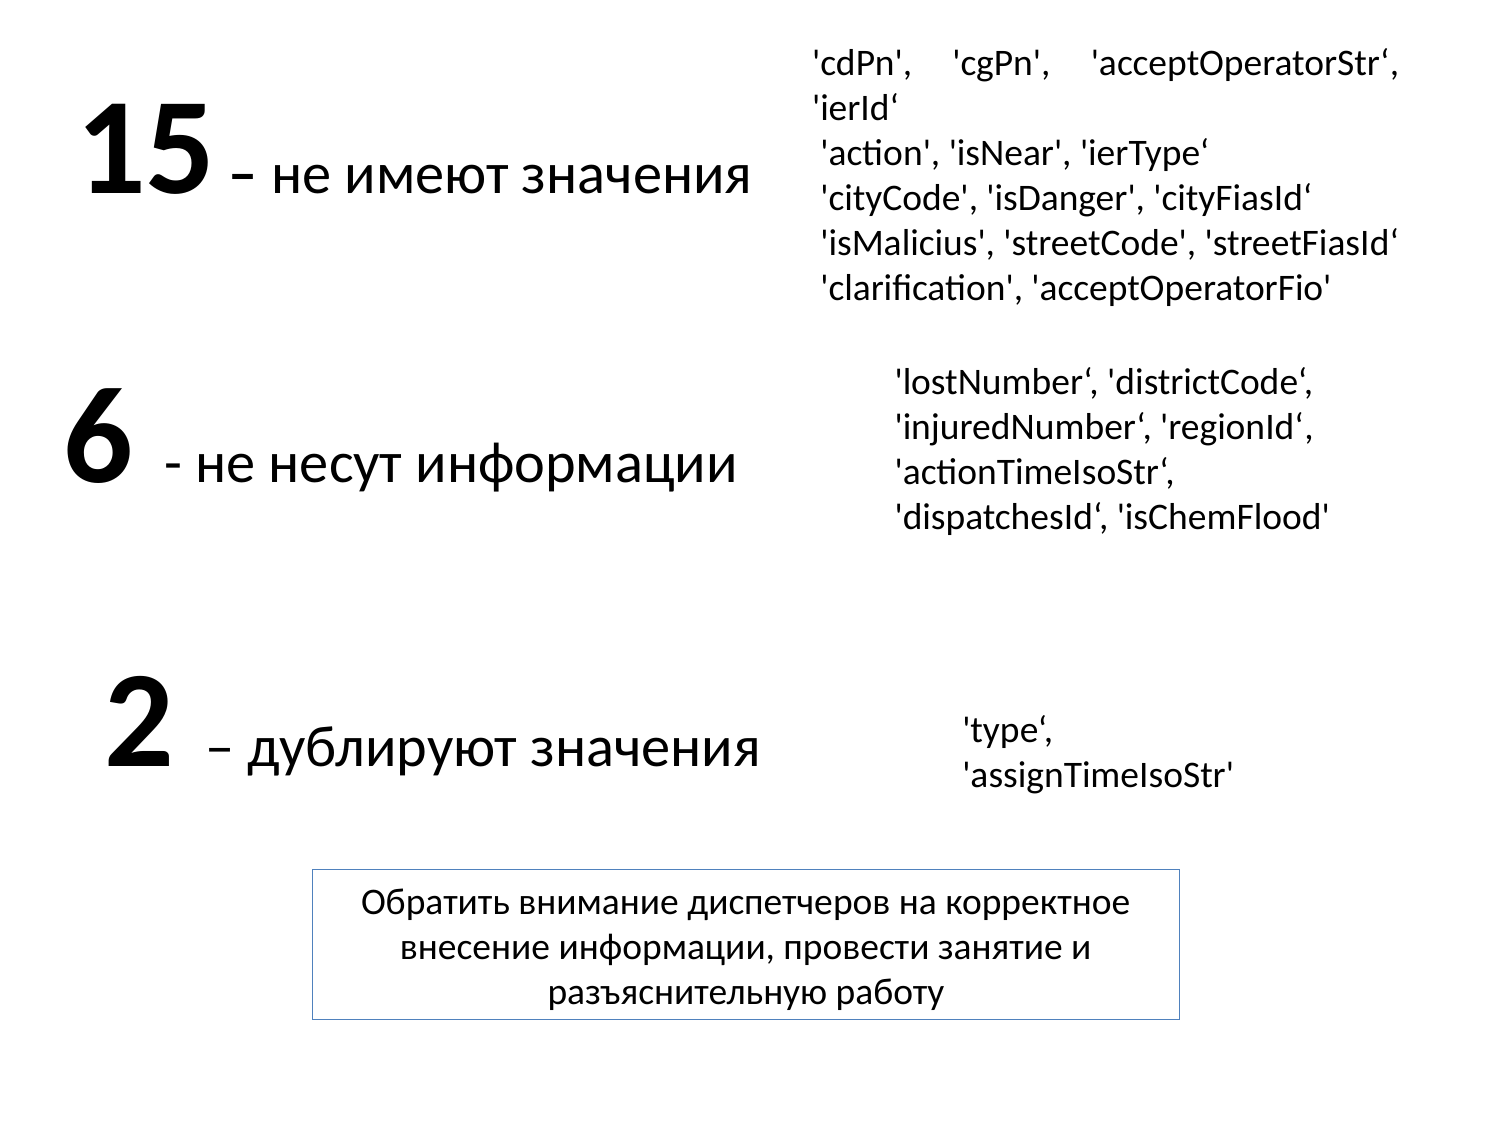

'cdPn', 'cgPn', 'acceptOperatorStr‘,  'ierId‘
 'action', 'isNear', 'ierType‘
 'cityCode', 'isDanger', 'cityFiasId‘
 'isMalicius', 'streetCode', 'streetFiasId‘
 'clarification', 'acceptOperatorFio'
15 – не имеют значения
6 - не несут информации
'lostNumber‘, 'districtCode‘, 'injuredNumber‘, 'regionId‘,
'actionTimeIsoStr‘, 'dispatchesId‘, 'isChemFlood'
2 – дублируют значения
'type‘, 'assignTimeIsoStr'
Обратить внимание диспетчеров на корректное внесение информации, провести занятие и разъяснительную работу